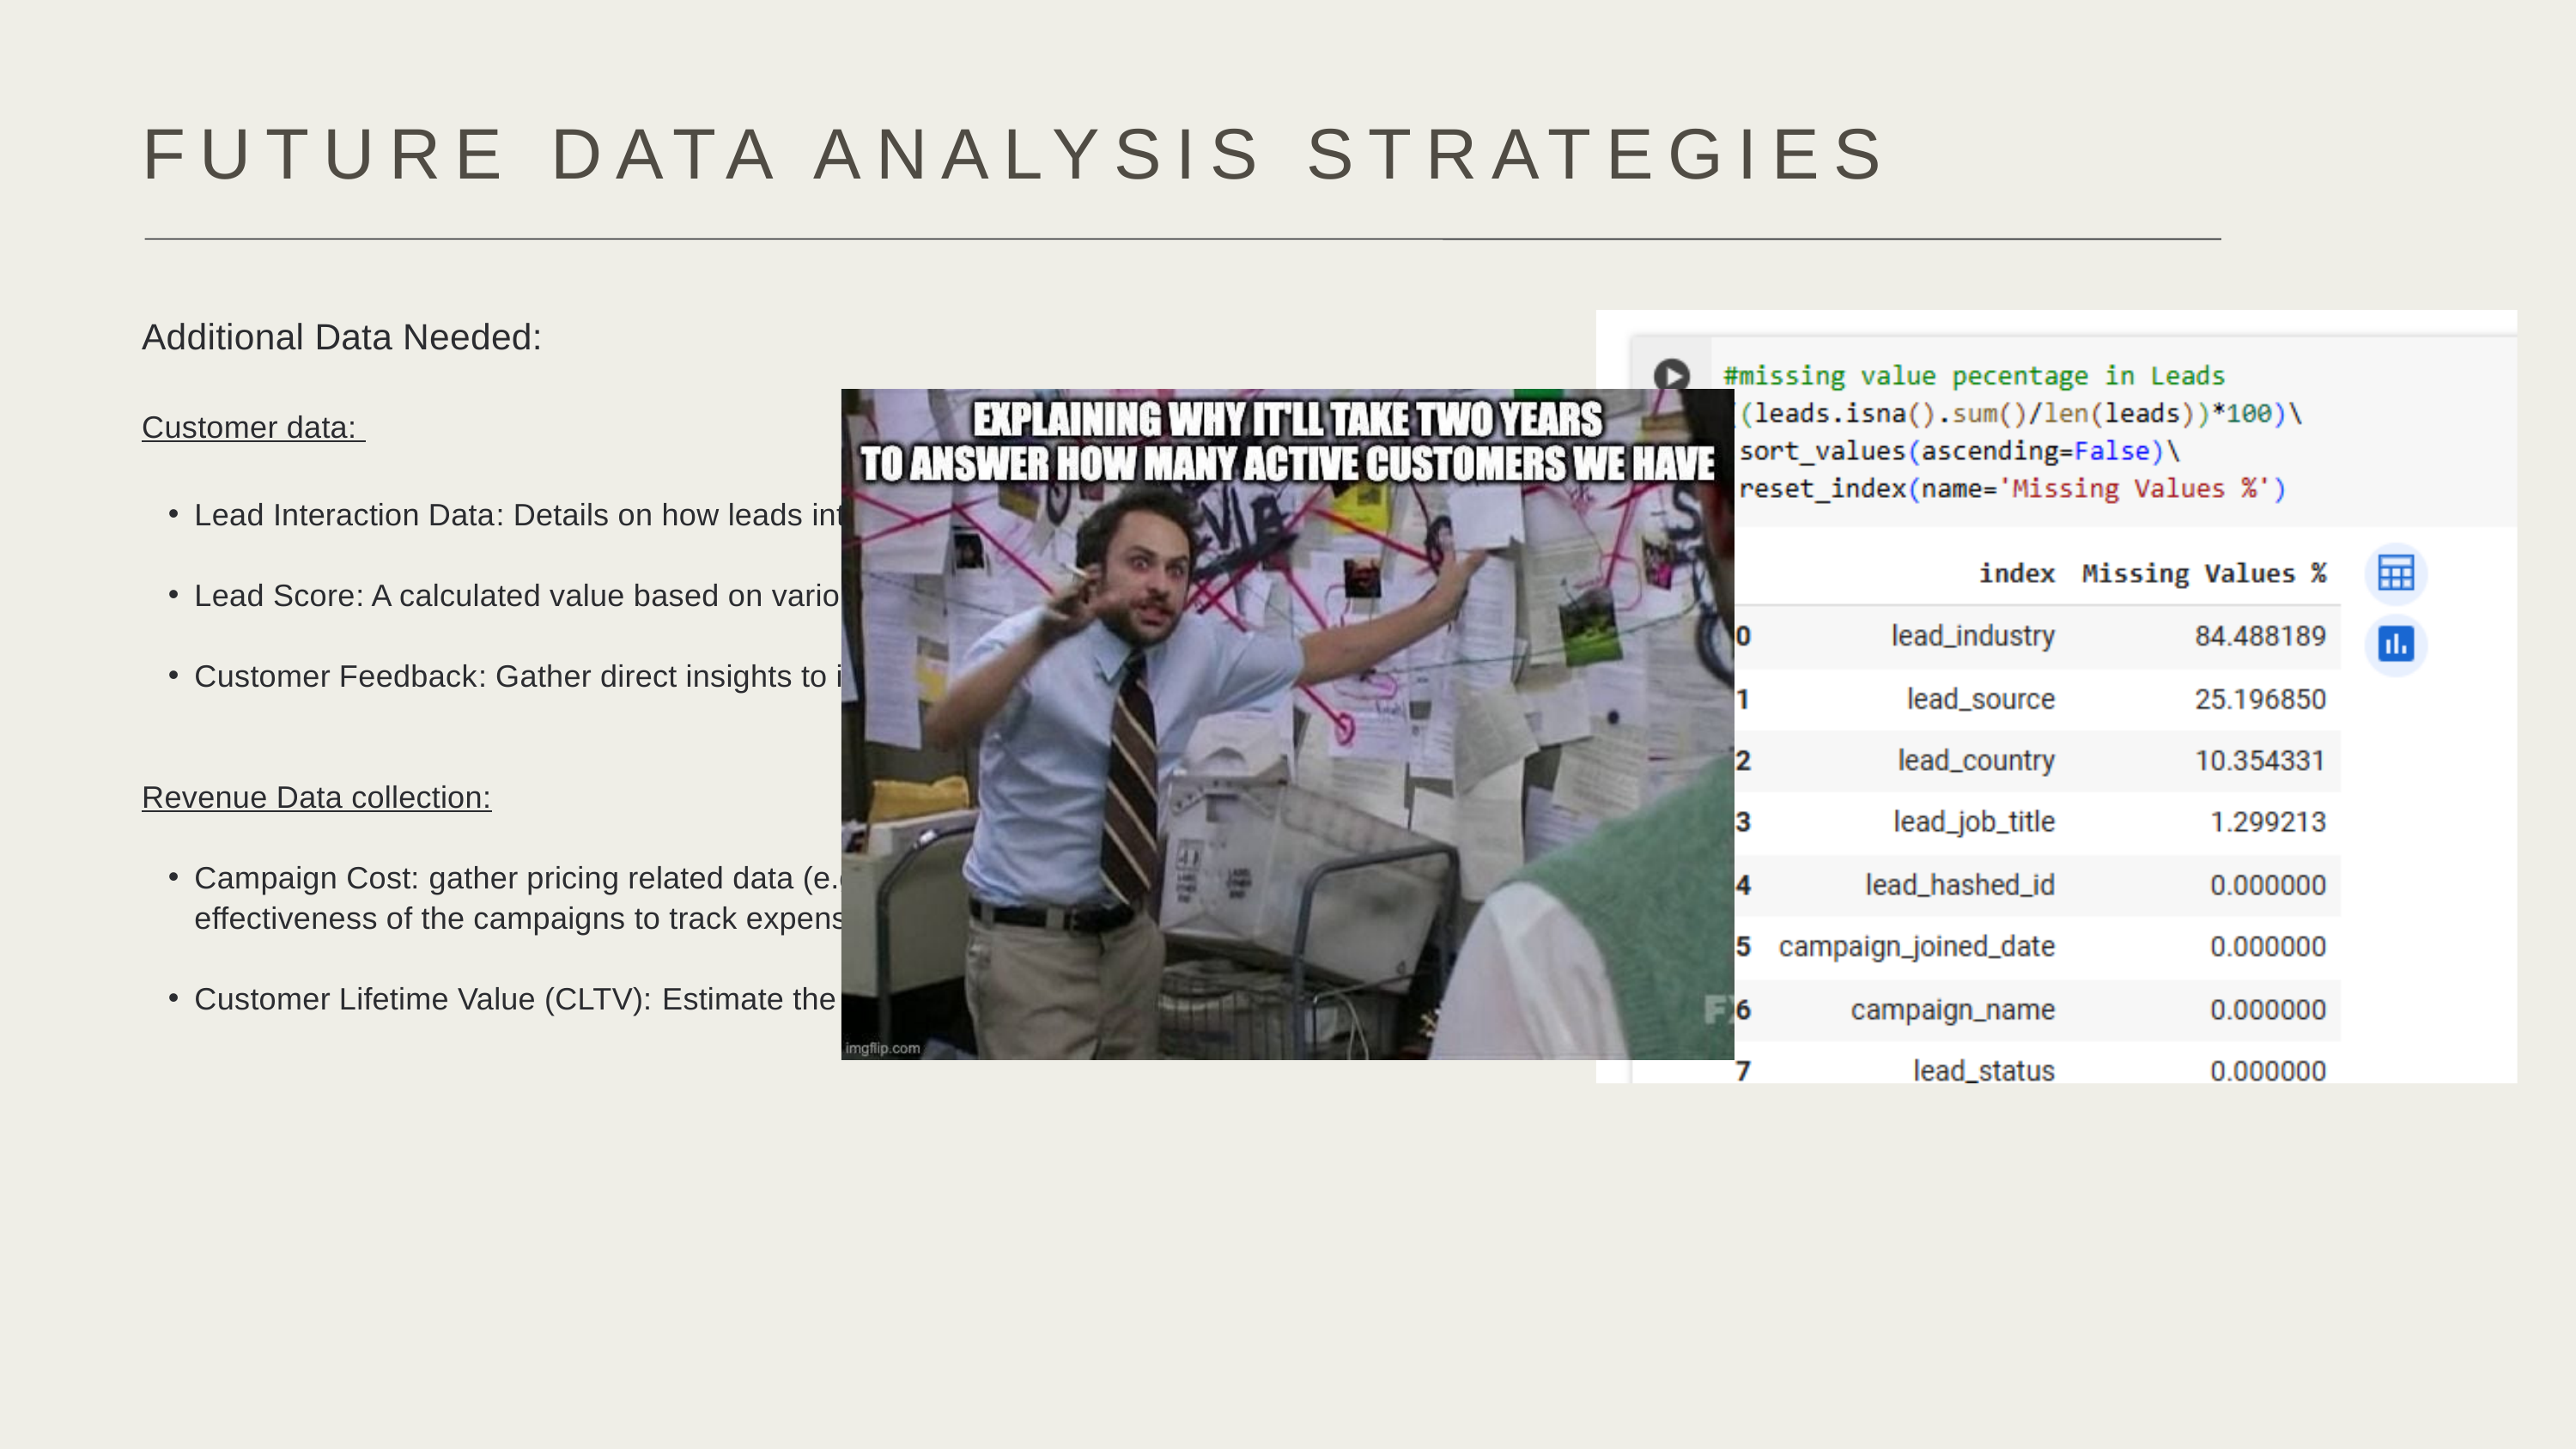

FUTURE DATA ANALYSIS STRATEGIES

Additional Data Needed:

Customer data:

Lead Interaction Data: Details on how leads interact with the campaign (e.g., clicks, downloads).

Lead Score: A calculated value based on various factors to prioritize leads.

Customer Feedback: Gather direct insights to improve campaign quality.

Revenue Data collection:

Campaign Cost: gather pricing related data (e.g., cost-per-campaign) to evaluate cost-effectiveness of the campaigns to track expenses to calculate ROI.

Customer Lifetime Value (CLTV): Estimate the potential revenue generated by each lead.